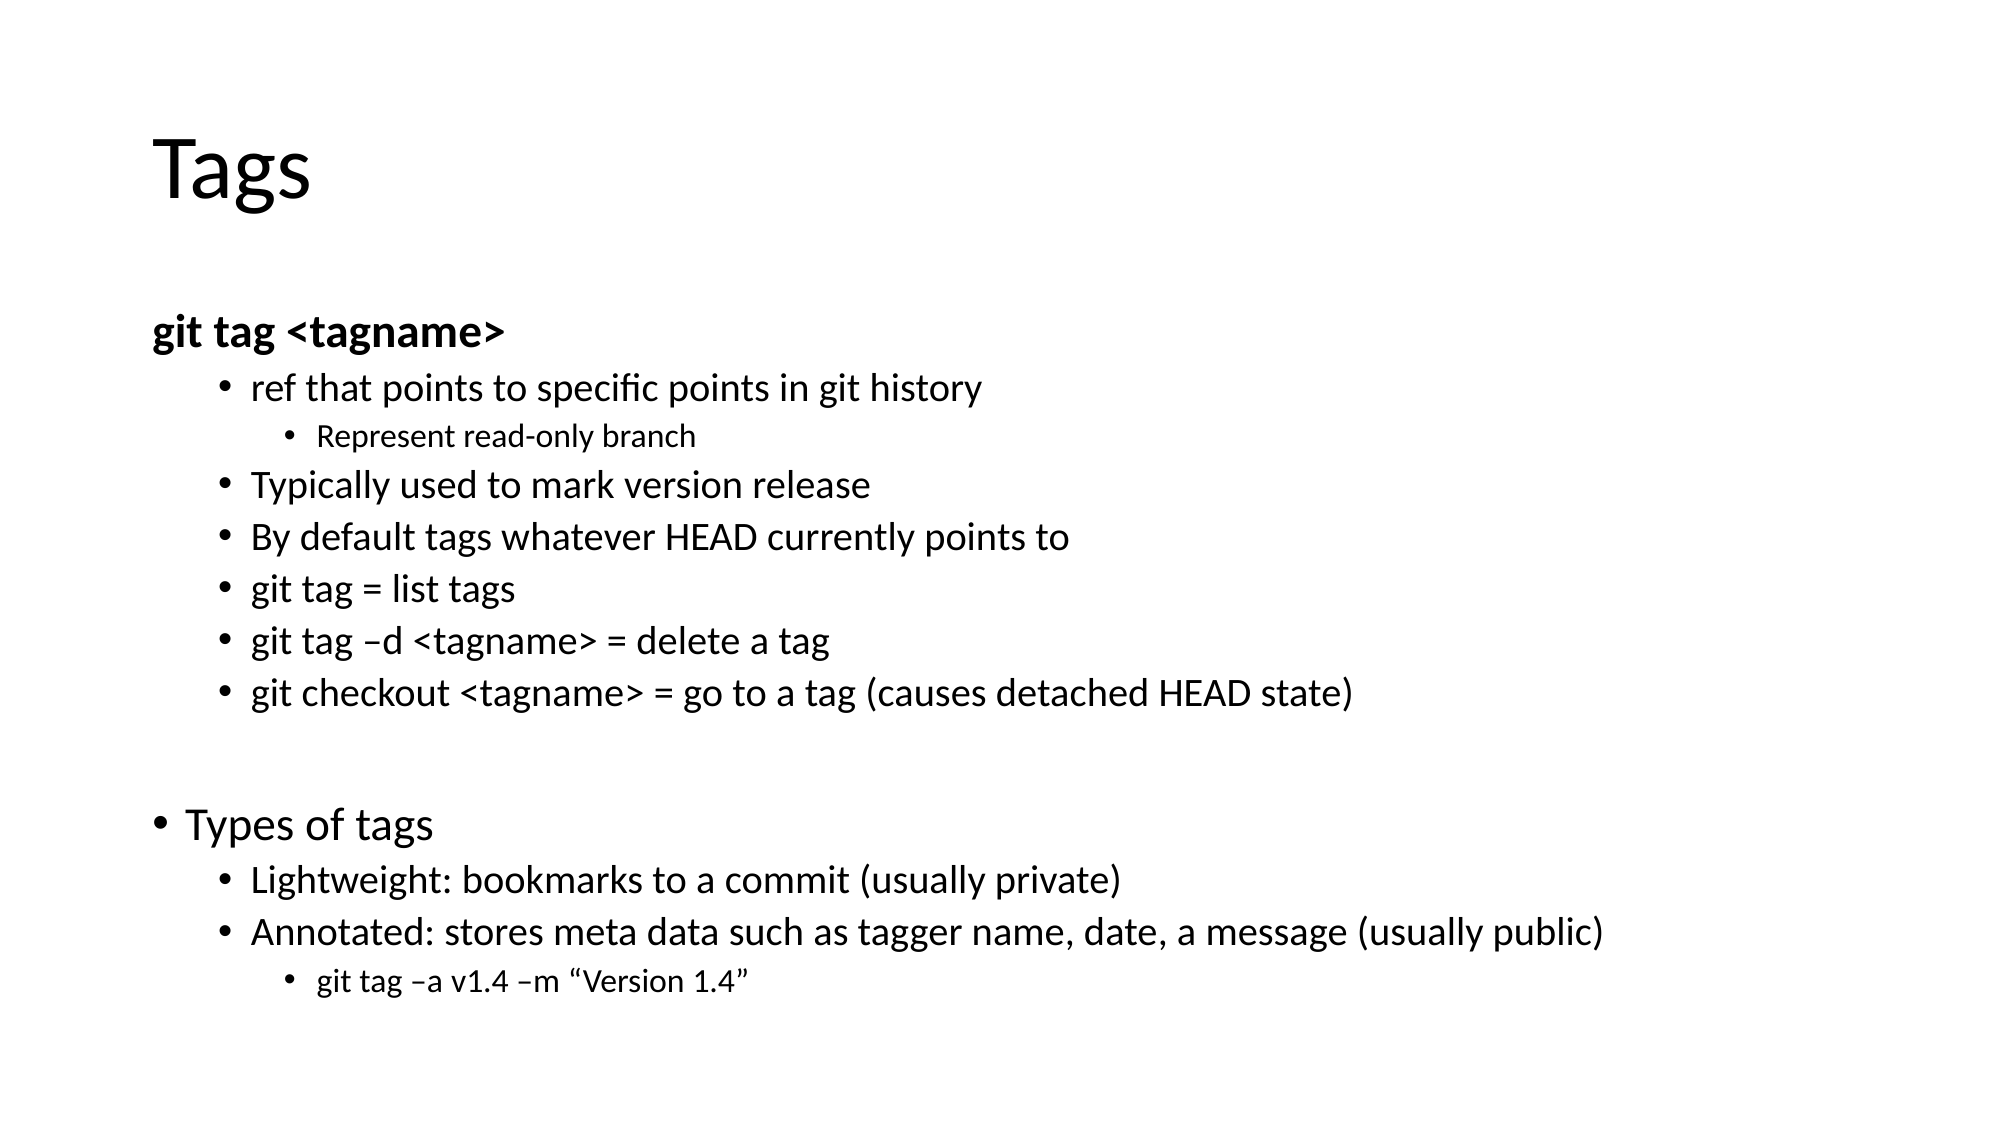

# Tags
git tag <tagname>
ref that points to specific points in git history
Represent read-only branch
Typically used to mark version release
By default tags whatever HEAD currently points to
git tag = list tags
git tag –d <tagname> = delete a tag
git checkout <tagname> = go to a tag (causes detached HEAD state)

Types of tags
Lightweight: bookmarks to a commit (usually private)
Annotated: stores meta data such as tagger name, date, a message (usually public)
git tag –a v1.4 –m “Version 1.4”